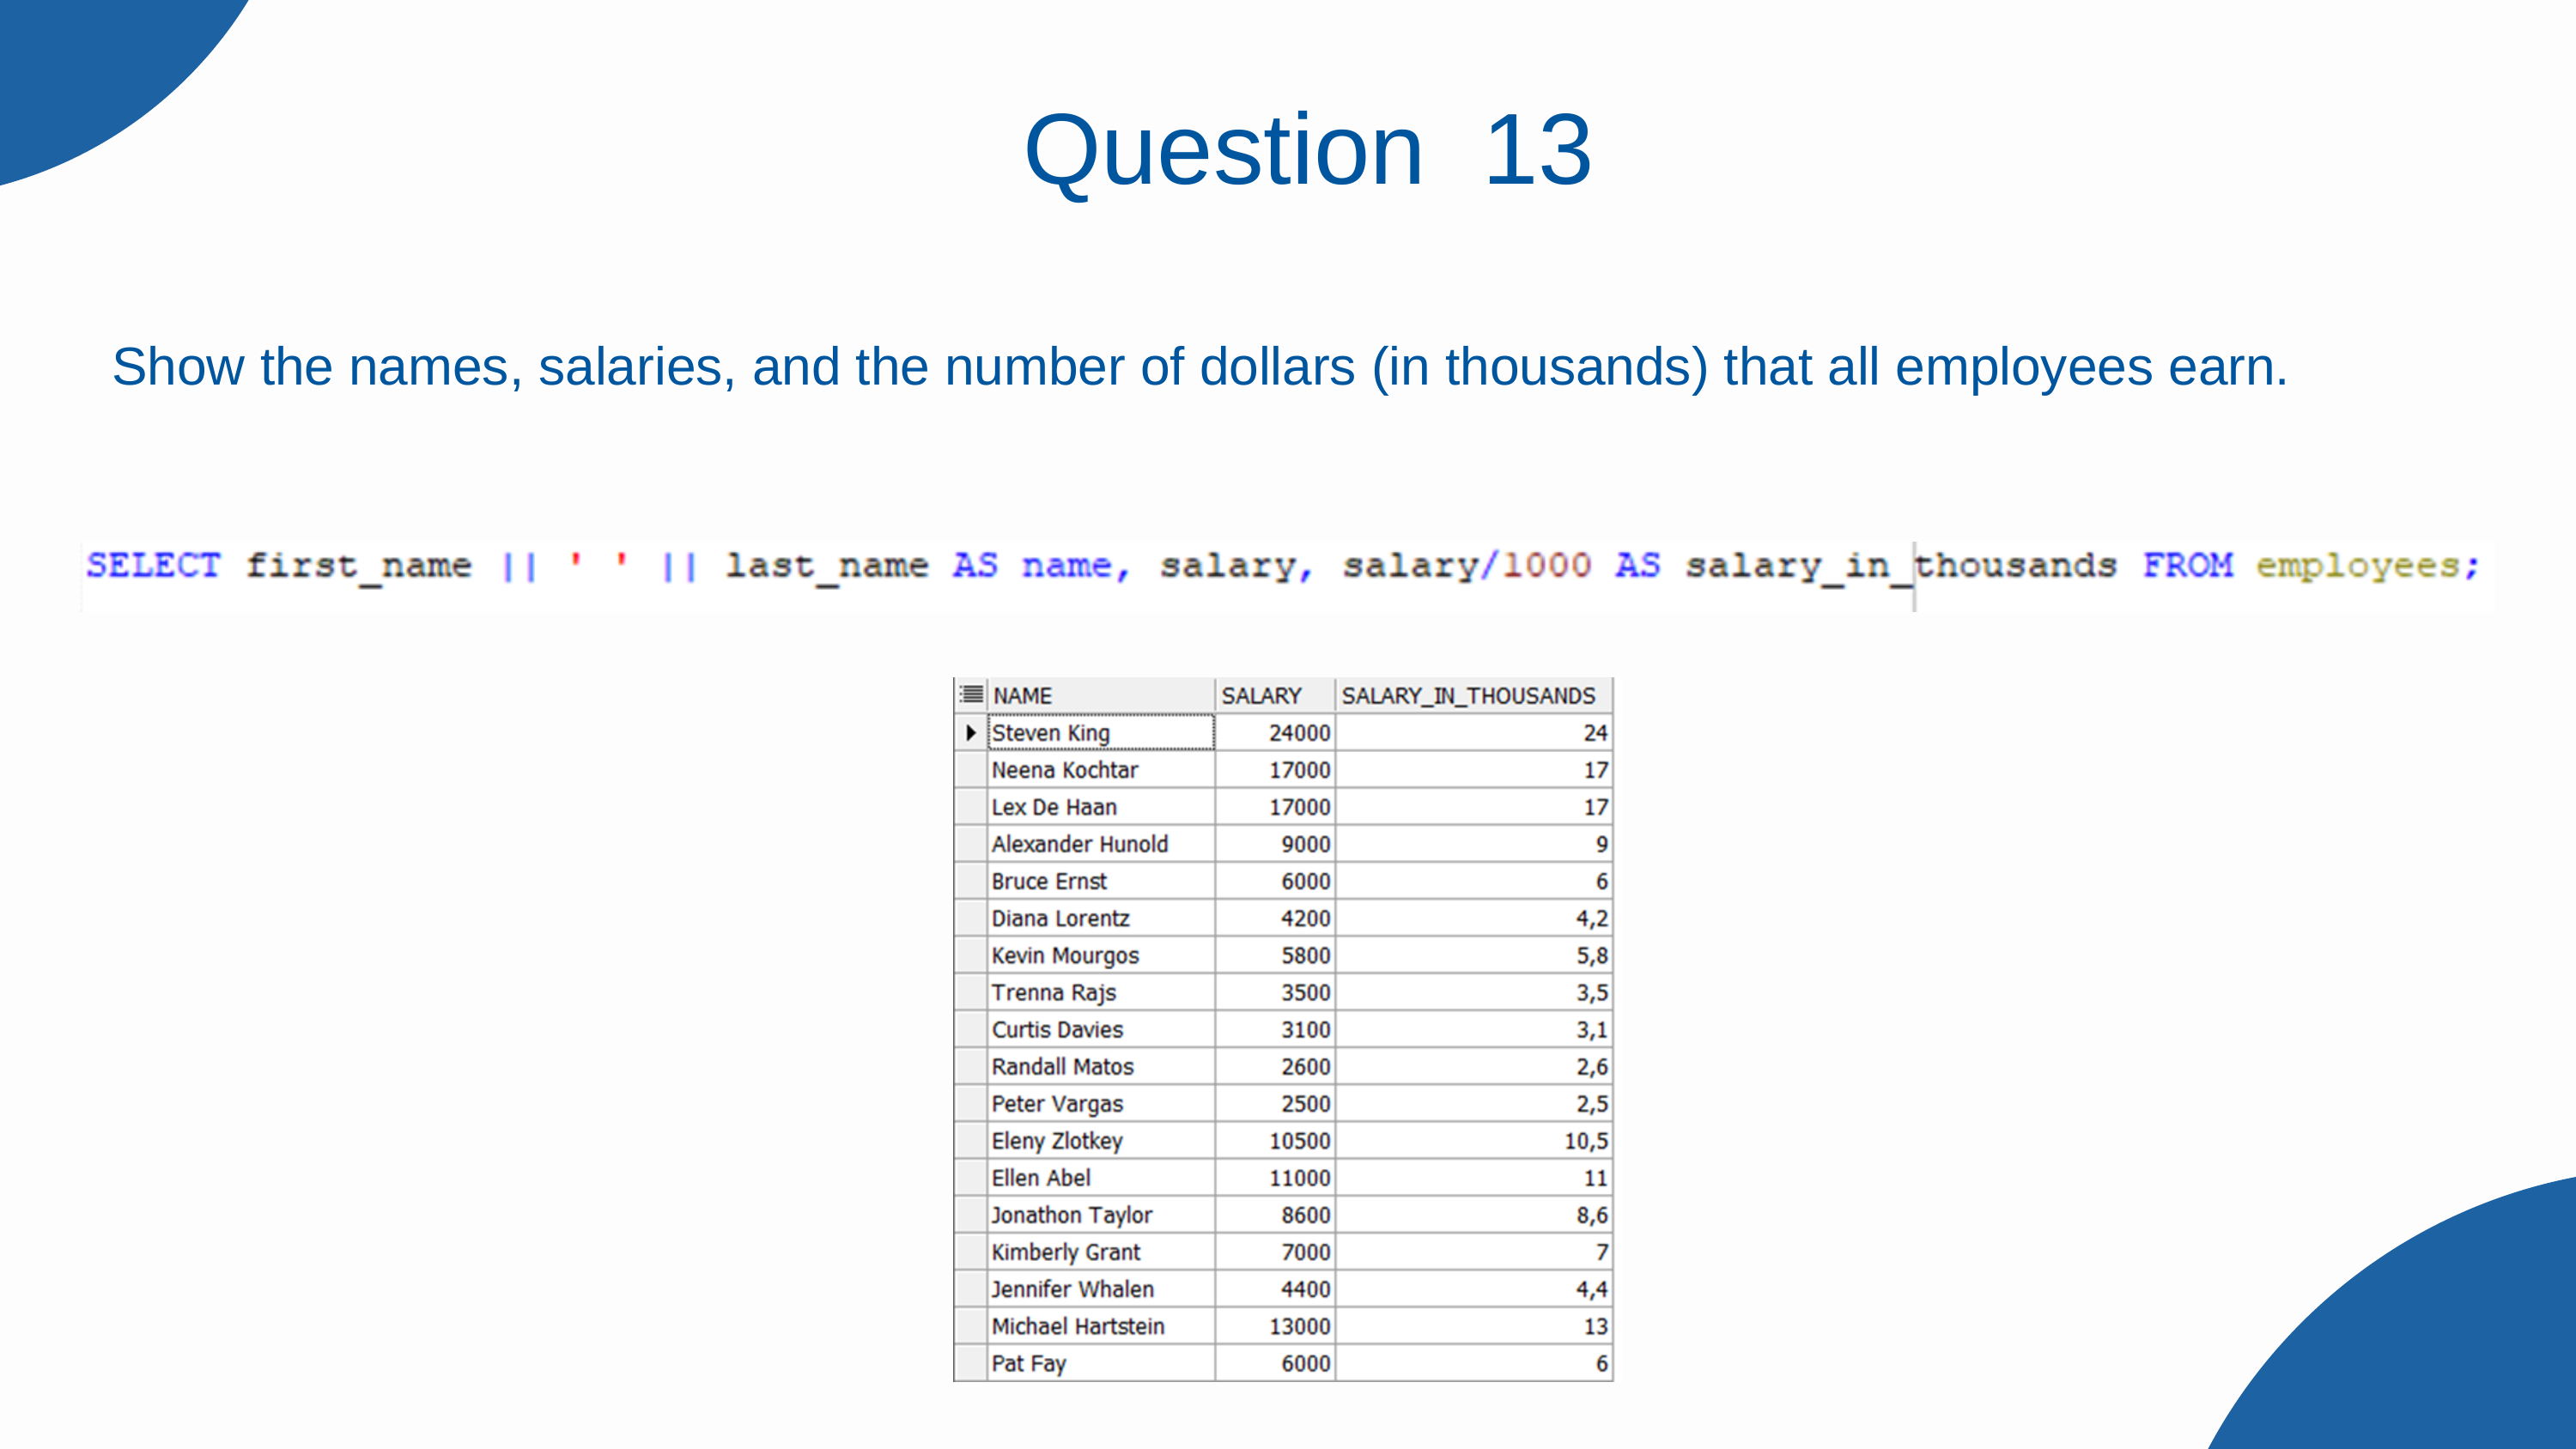

Question  13
Show the names, salaries, and the number of dollars (in thousands) that all employees earn.